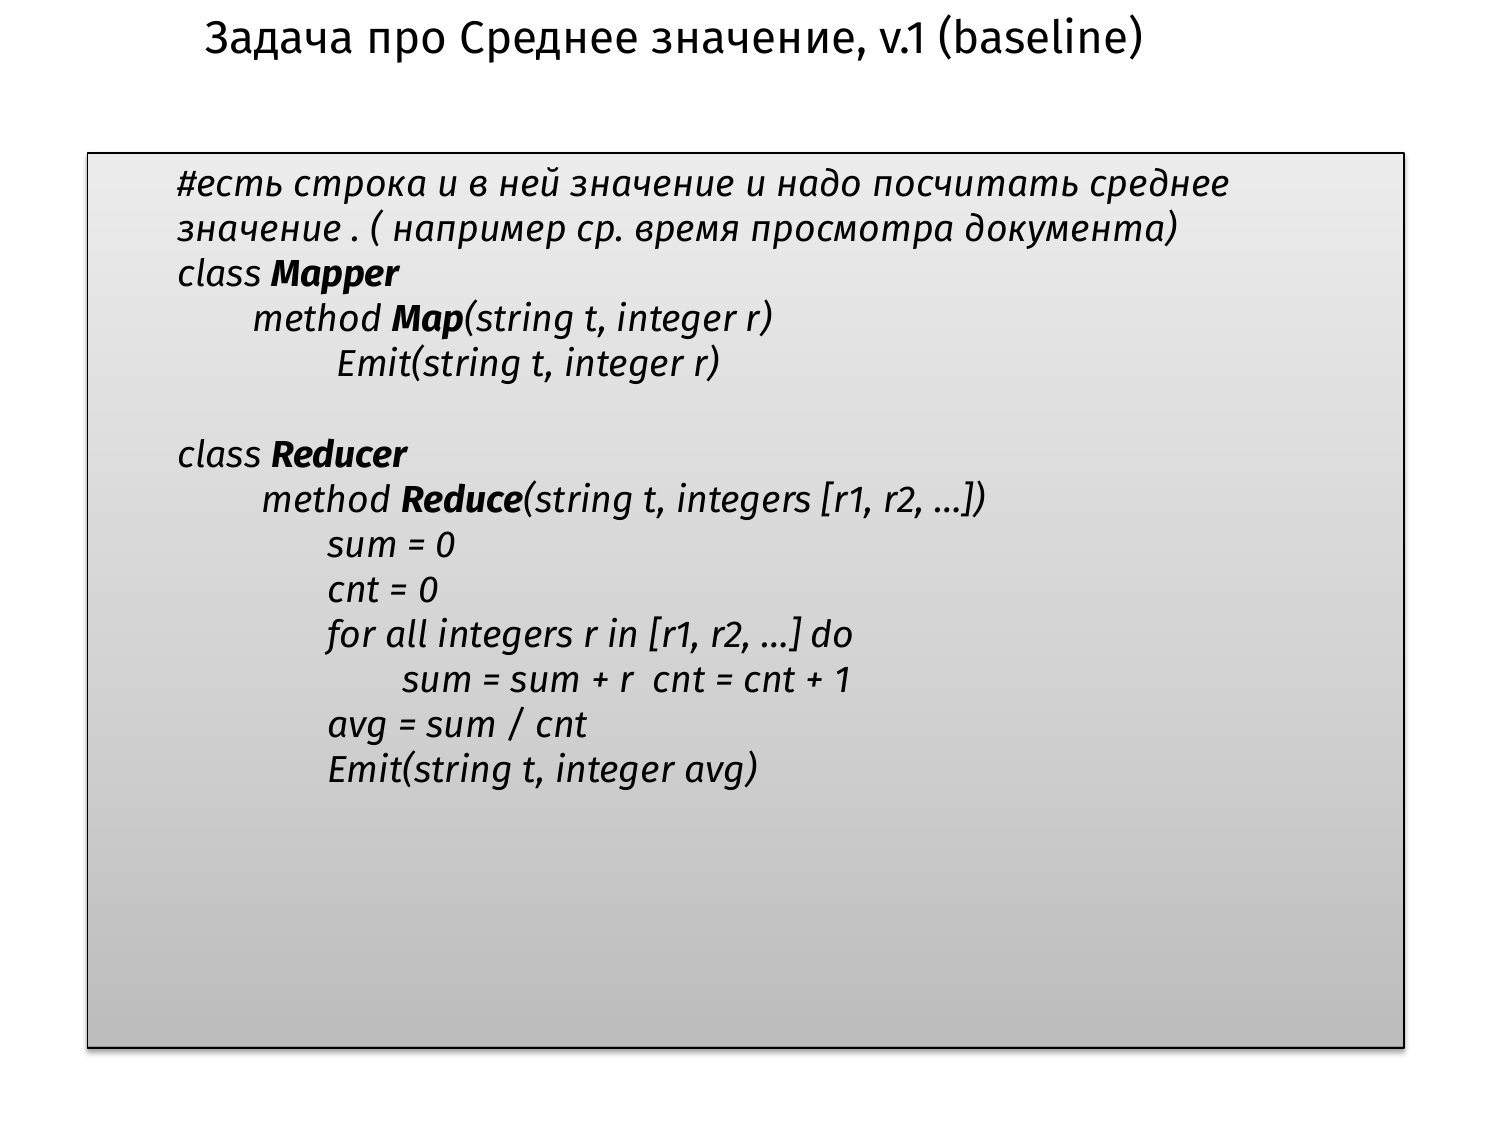

# Задача про Среднее значение, v.1 (baseline)

#есть строка и в ней значение и надо посчитать среднее значение . ( например ср. время просмотра документа)
class Mapper
method Map(string t, integer r)
Emit(string t, integer r)

class Reducer
method Reduce(string t, integers [r1, r2, …])
sum = 0
cnt = 0
for all integers r in [r1, r2, …] do
sum = sum + r  cnt = cnt + 1
avg = sum / cnt
Emit(string t, integer avg)